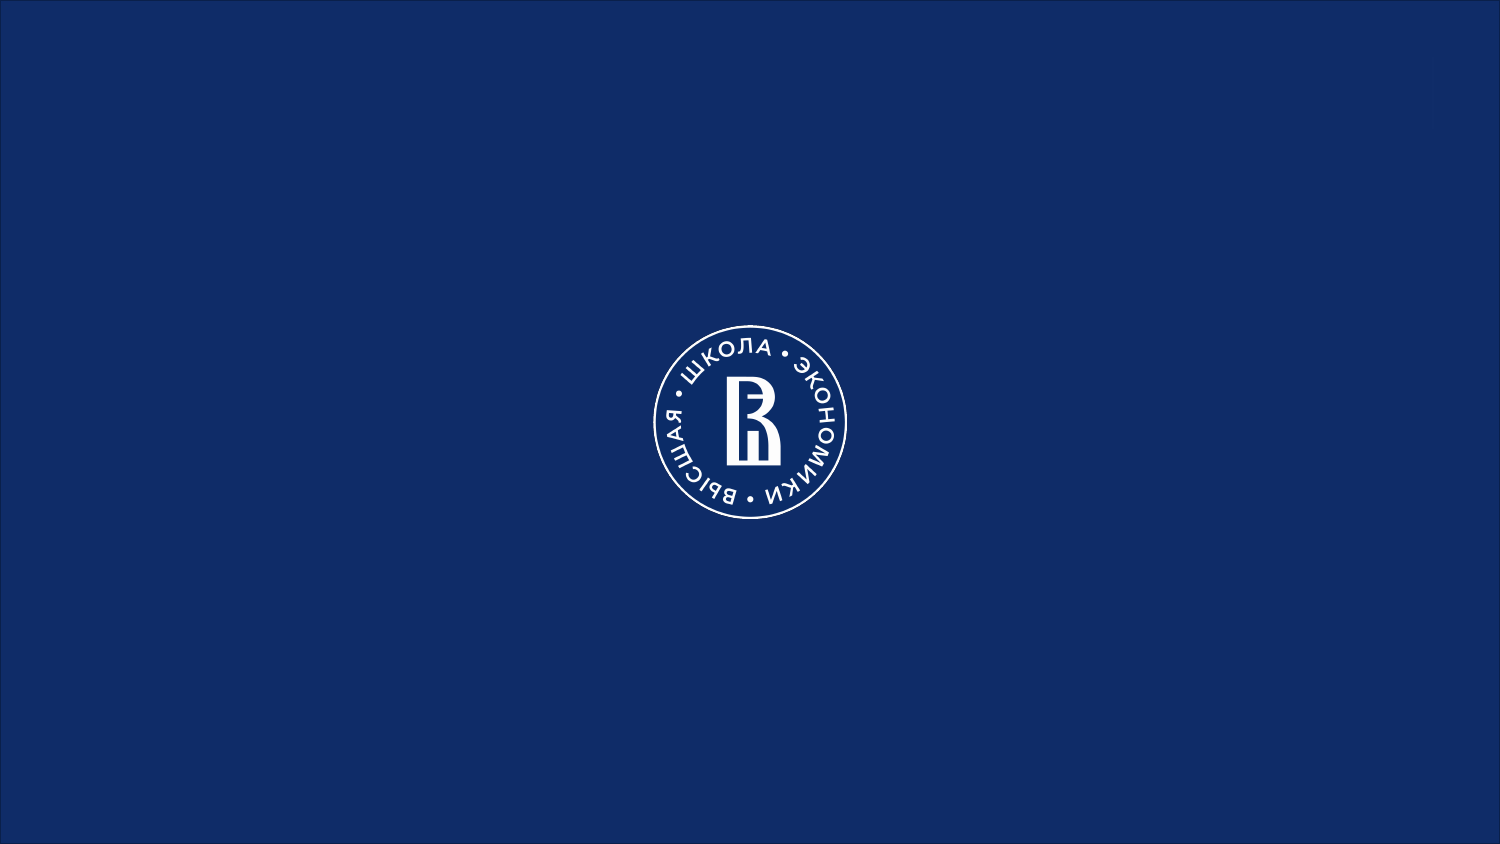

Для оформления графиков, таблиц, диаграмм могут потребоваться дополнительные цвета и вы совершенно правы, задавая вопрос, какие цвета использовать и где их взять. Мы предлагаем использовать палитру цветов Вышки для этих целей.